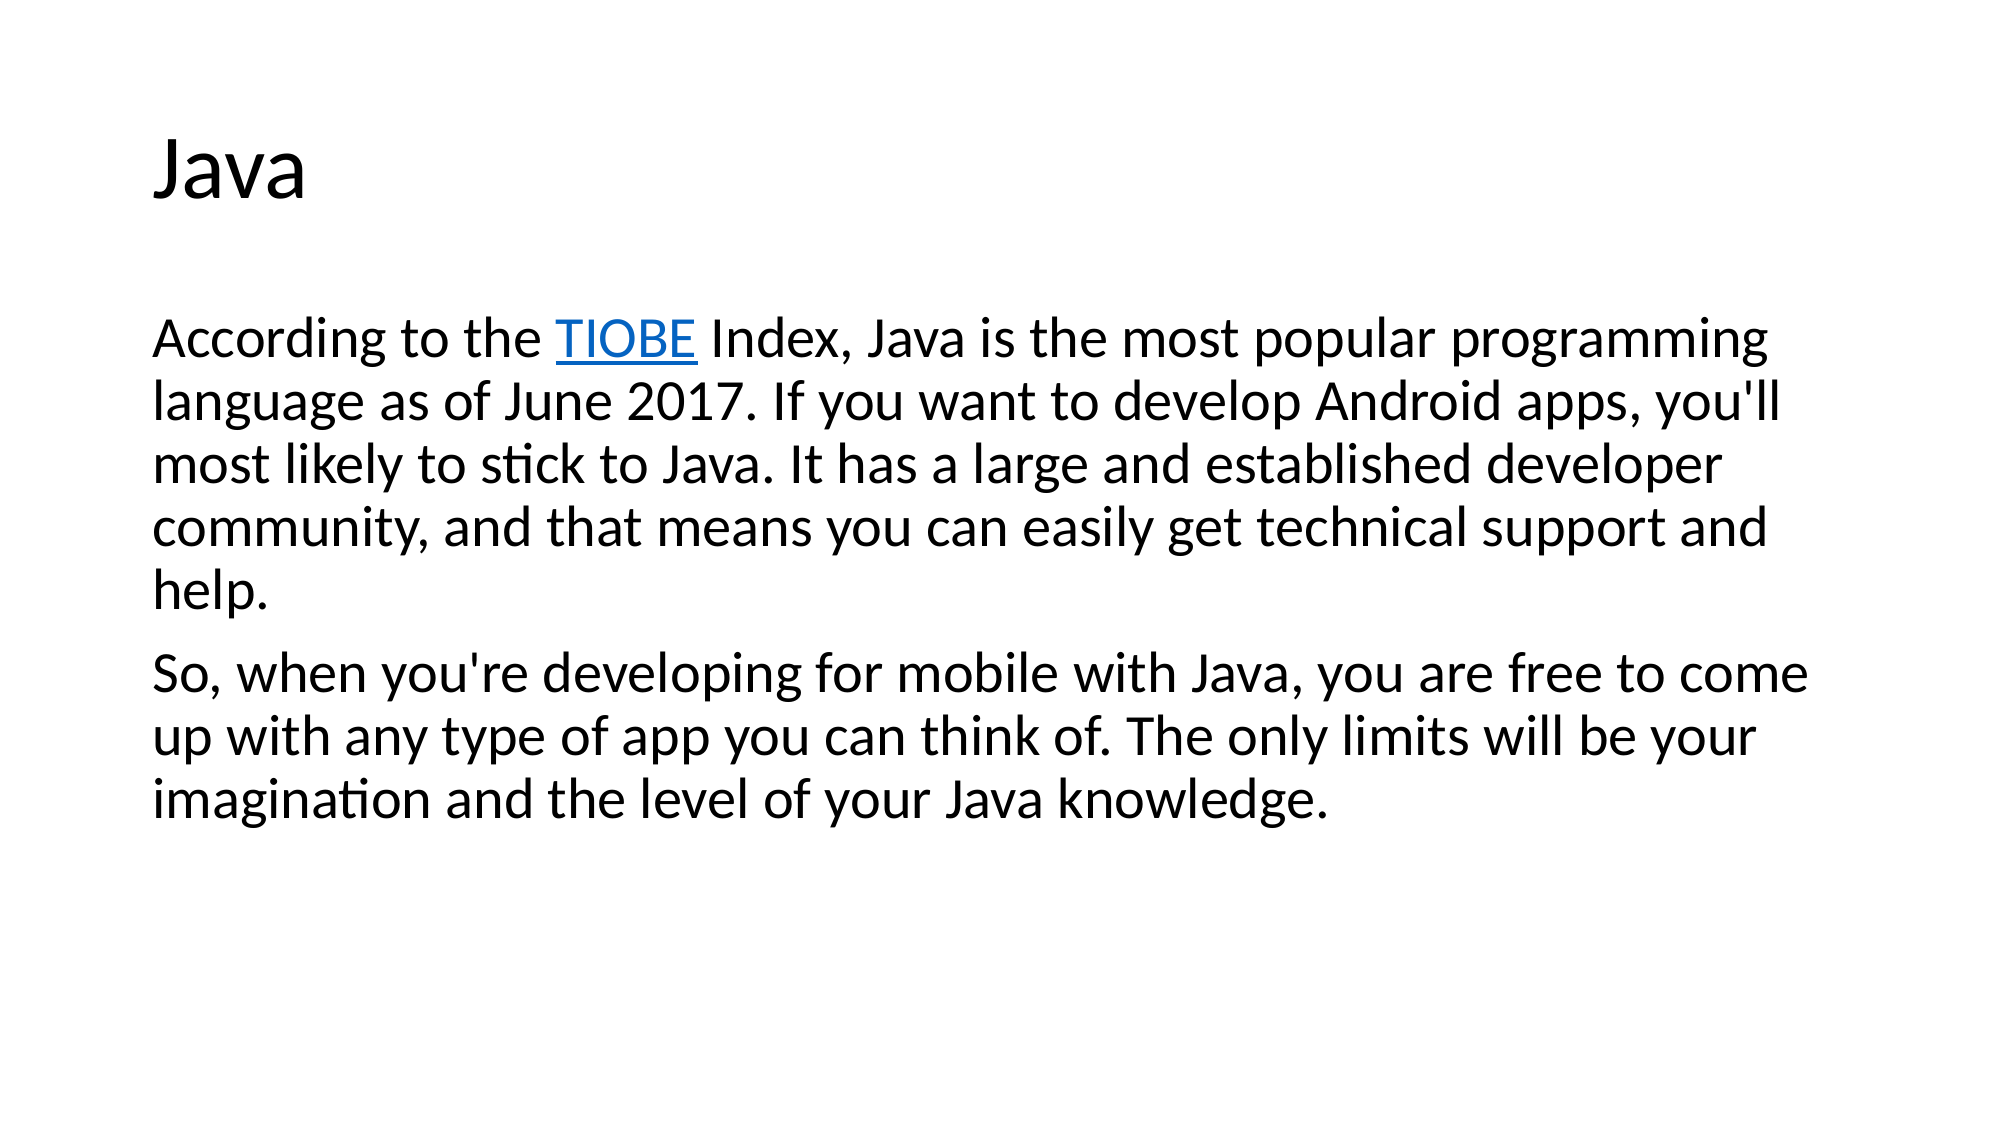

# Java
According to the TIOBE Index, Java is the most popular programming language as of June 2017. If you want to develop Android apps, you'll most likely to stick to Java. It has a large and established developer community, and that means you can easily get technical support and help.
So, when you're developing for mobile with Java, you are free to come up with any type of app you can think of. The only limits will be your imagination and the level of your Java knowledge.